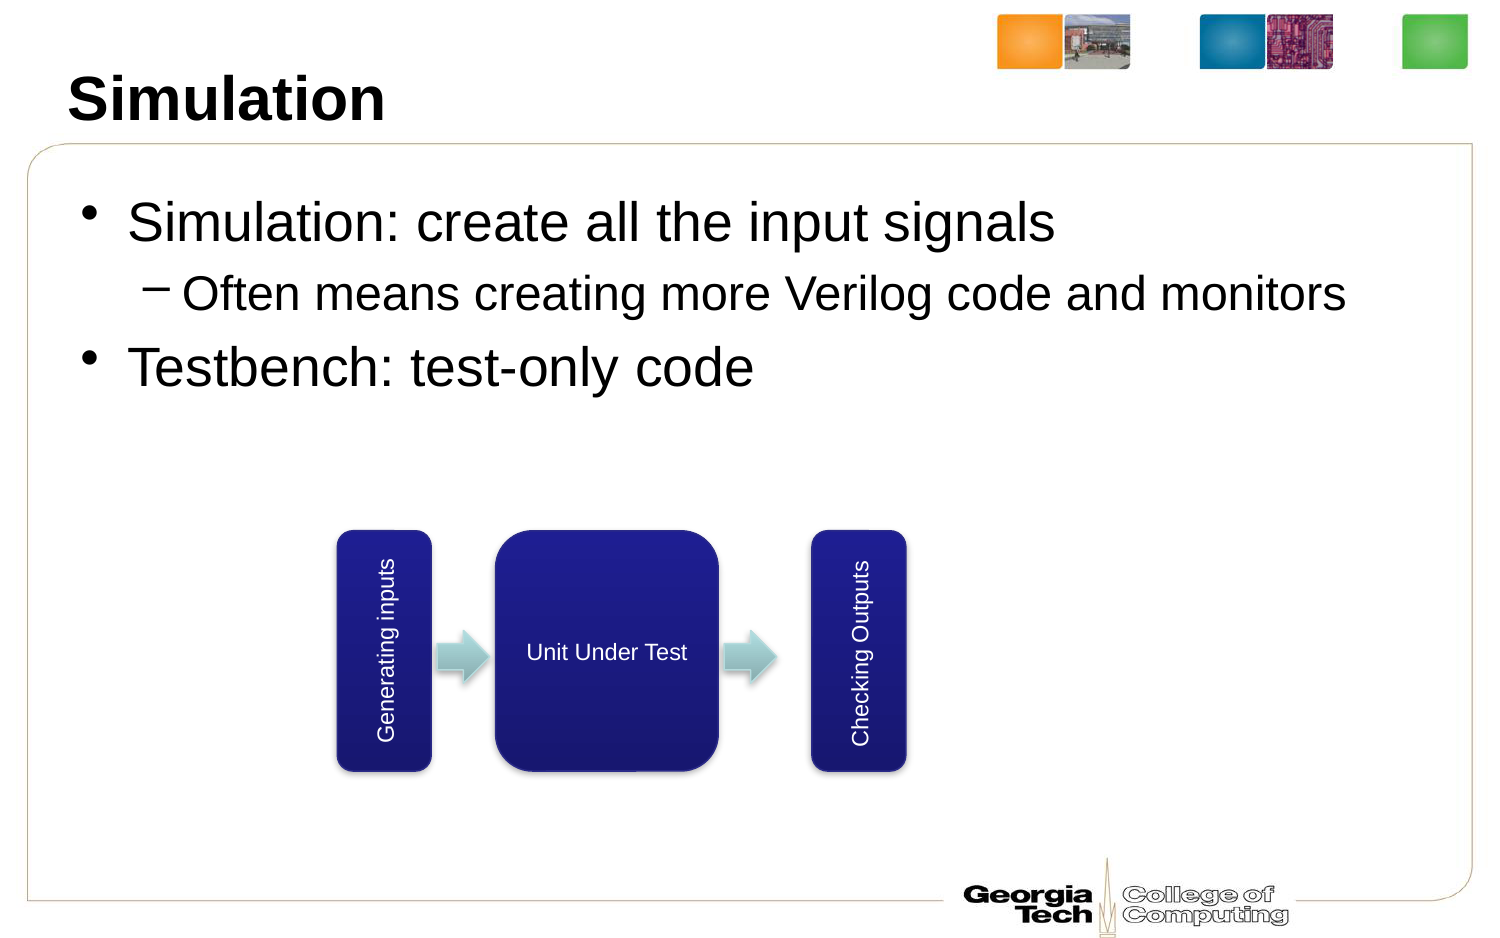

# Simulation
Simulation: create all the input signals
Often means creating more Verilog code and monitors
Testbench: test-only code
Generating inputs
Unit Under Test
Checking Outputs